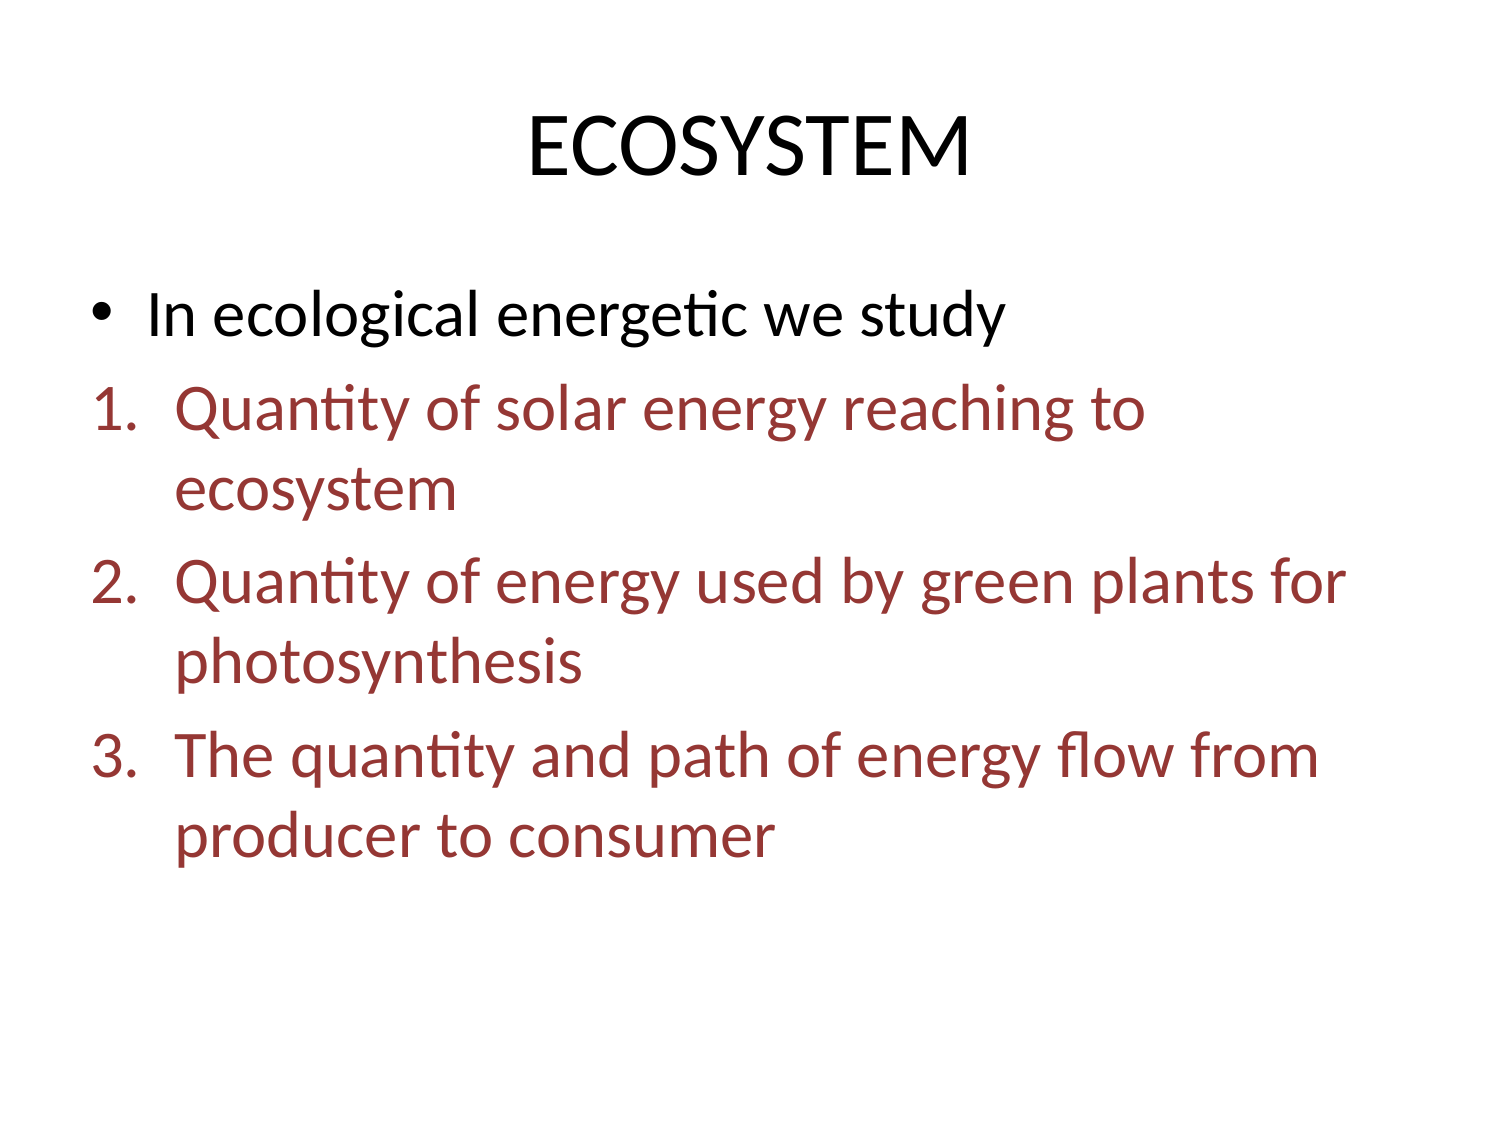

# ECOSYSTEM
In ecological energetic we study
Quantity of solar energy reaching to ecosystem
Quantity of energy used by green plants for photosynthesis
The quantity and path of energy flow from producer to consumer